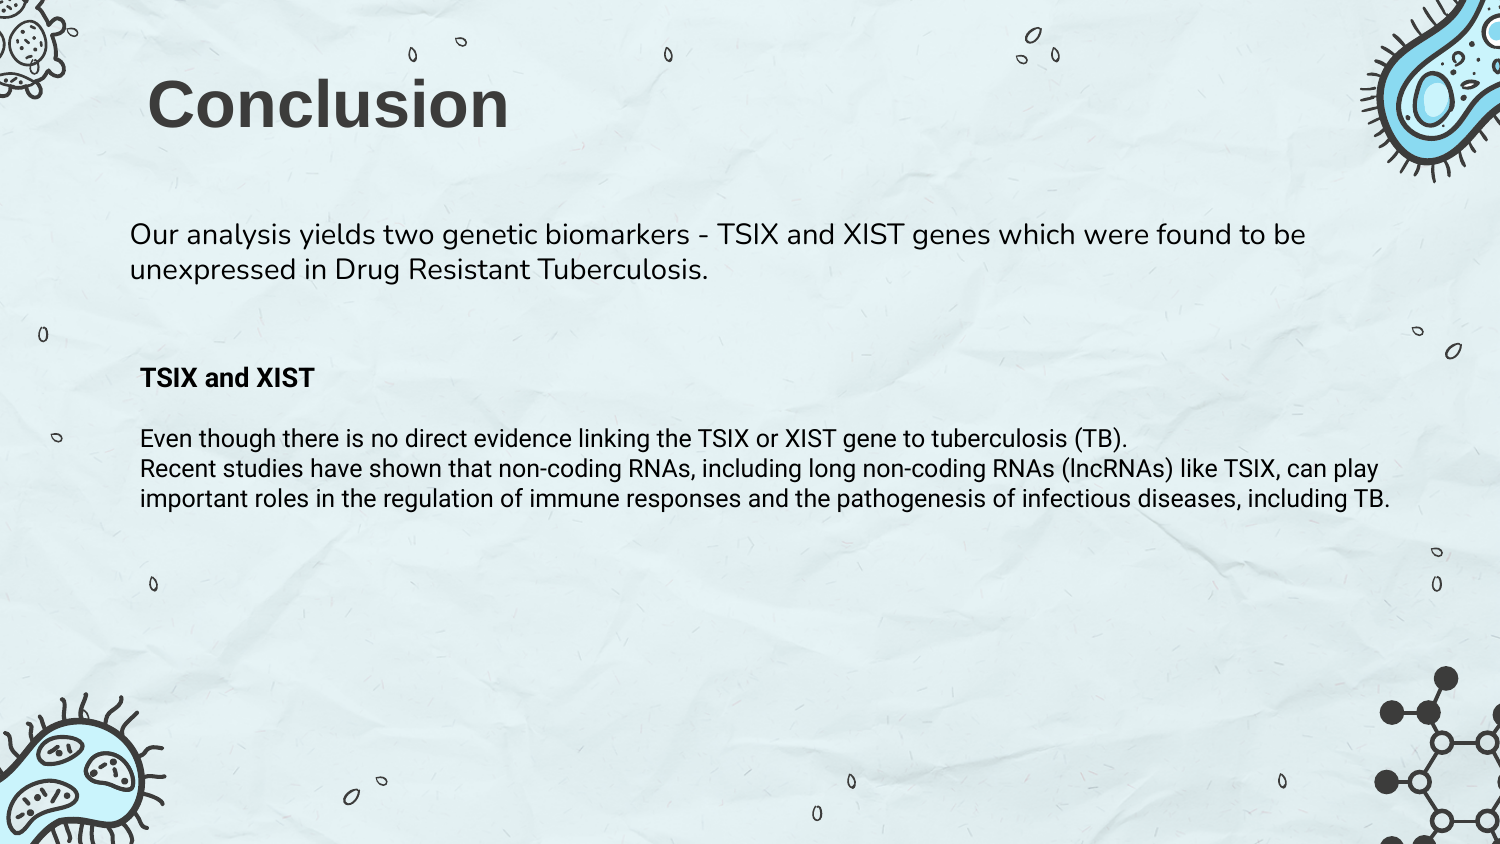

# Conclusion
Our analysis yields two genetic biomarkers - TSIX and XIST genes which were found to be unexpressed in Drug Resistant Tuberculosis.

TSIX and XIST

Even though there is no direct evidence linking the TSIX or XIST gene to tuberculosis (TB).
Recent studies have shown that non-coding RNAs, including long non-coding RNAs (lncRNAs) like TSIX, can play important roles in the regulation of immune responses and the pathogenesis of infectious diseases, including TB.